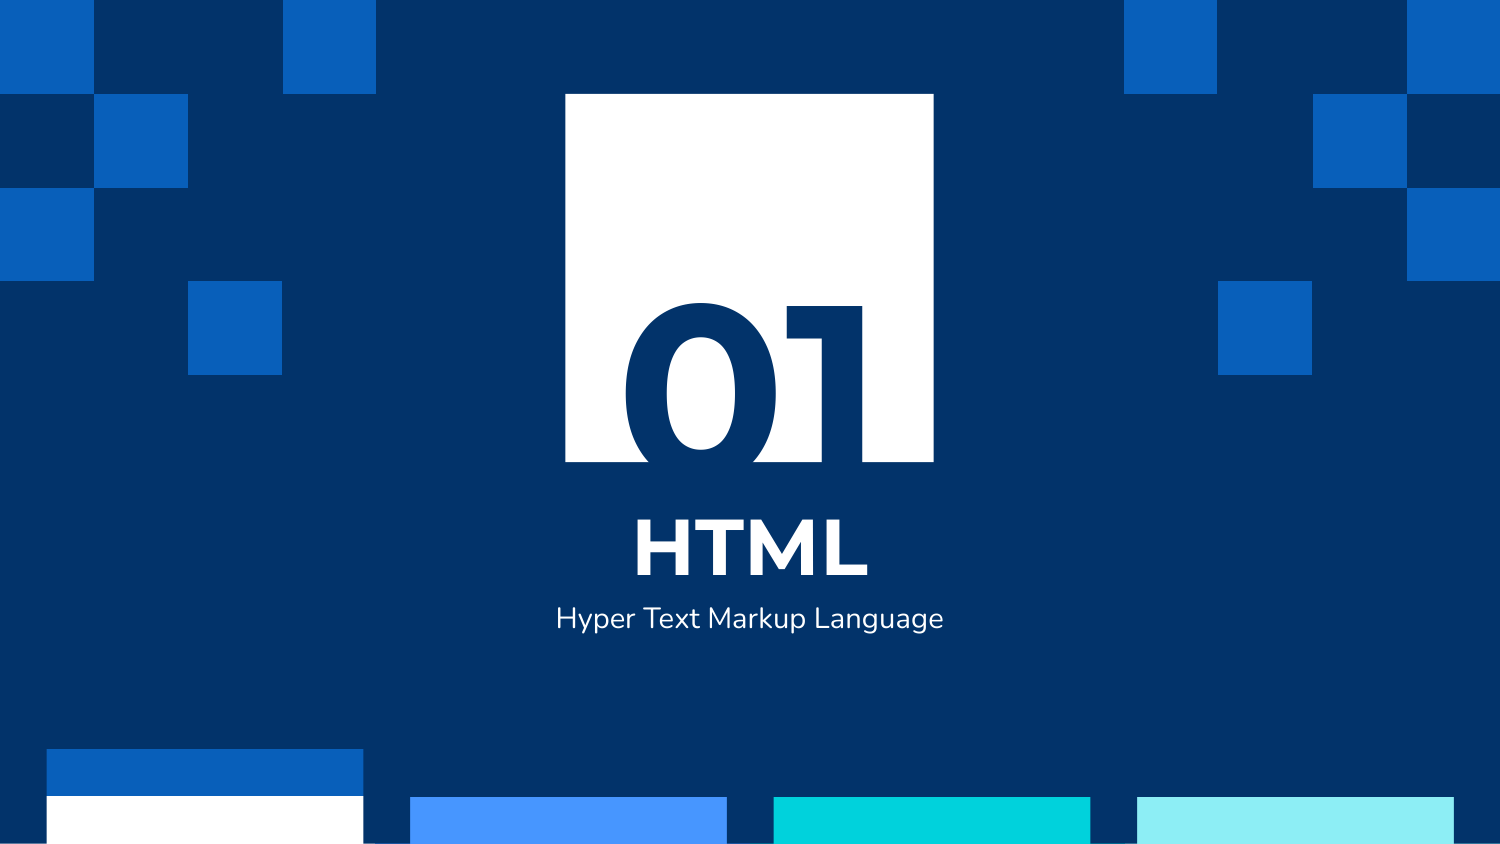

01
# HTML
Hyper Text Markup Language